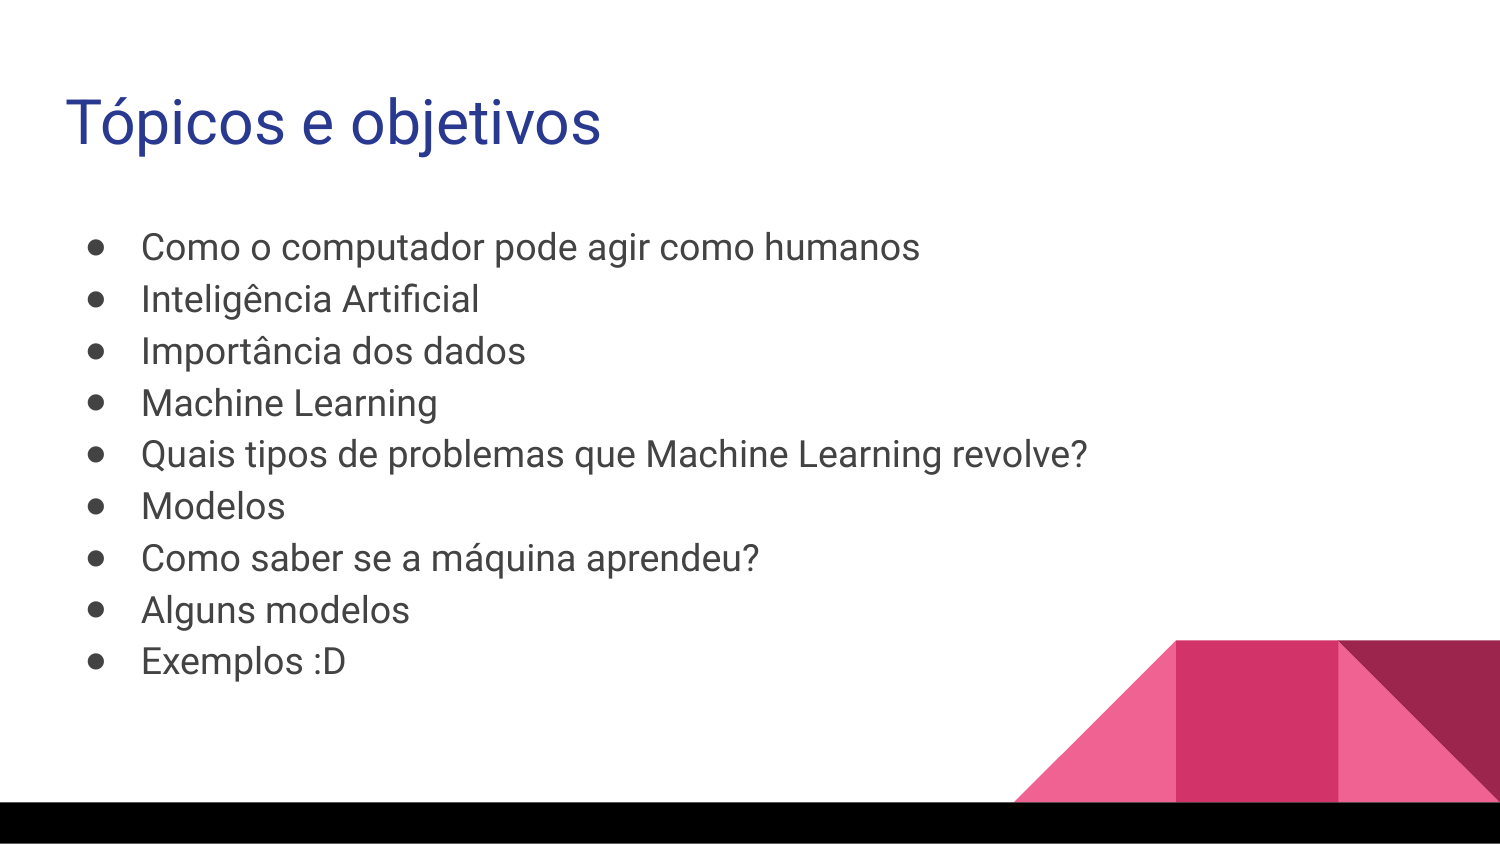

Tópicos e objetivos
Como o computador pode agir como humanos
Inteligência Artificial
Importância dos dados
Machine Learning
Quais tipos de problemas que Machine Learning revolve?
Modelos
Como saber se a máquina aprendeu?
Alguns modelos
Exemplos :D